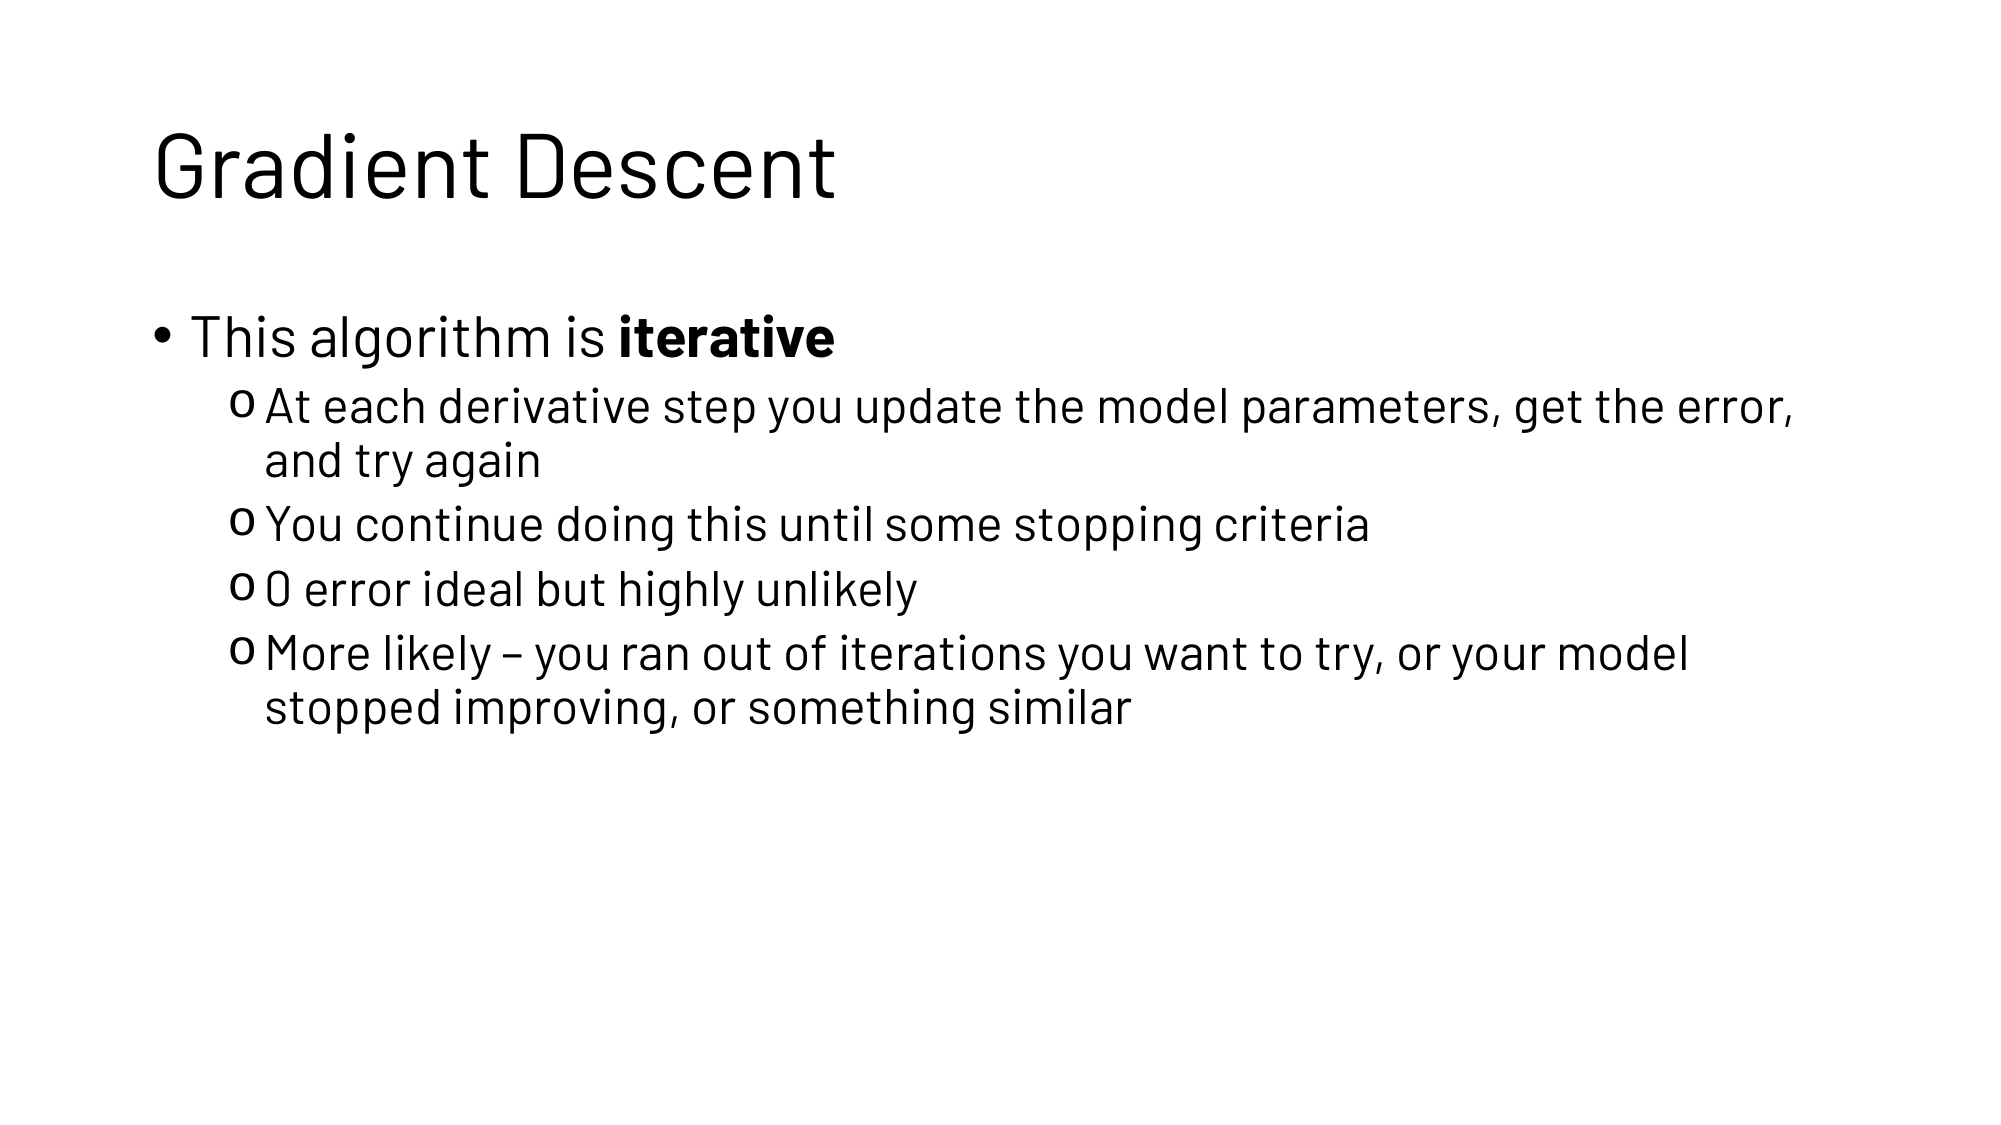

# Gradient Descent
This algorithm is iterative
At each derivative step you update the model parameters, get the error, and try again
You continue doing this until some stopping criteria
0 error ideal but highly unlikely
More likely – you ran out of iterations you want to try, or your model stopped improving, or something similar